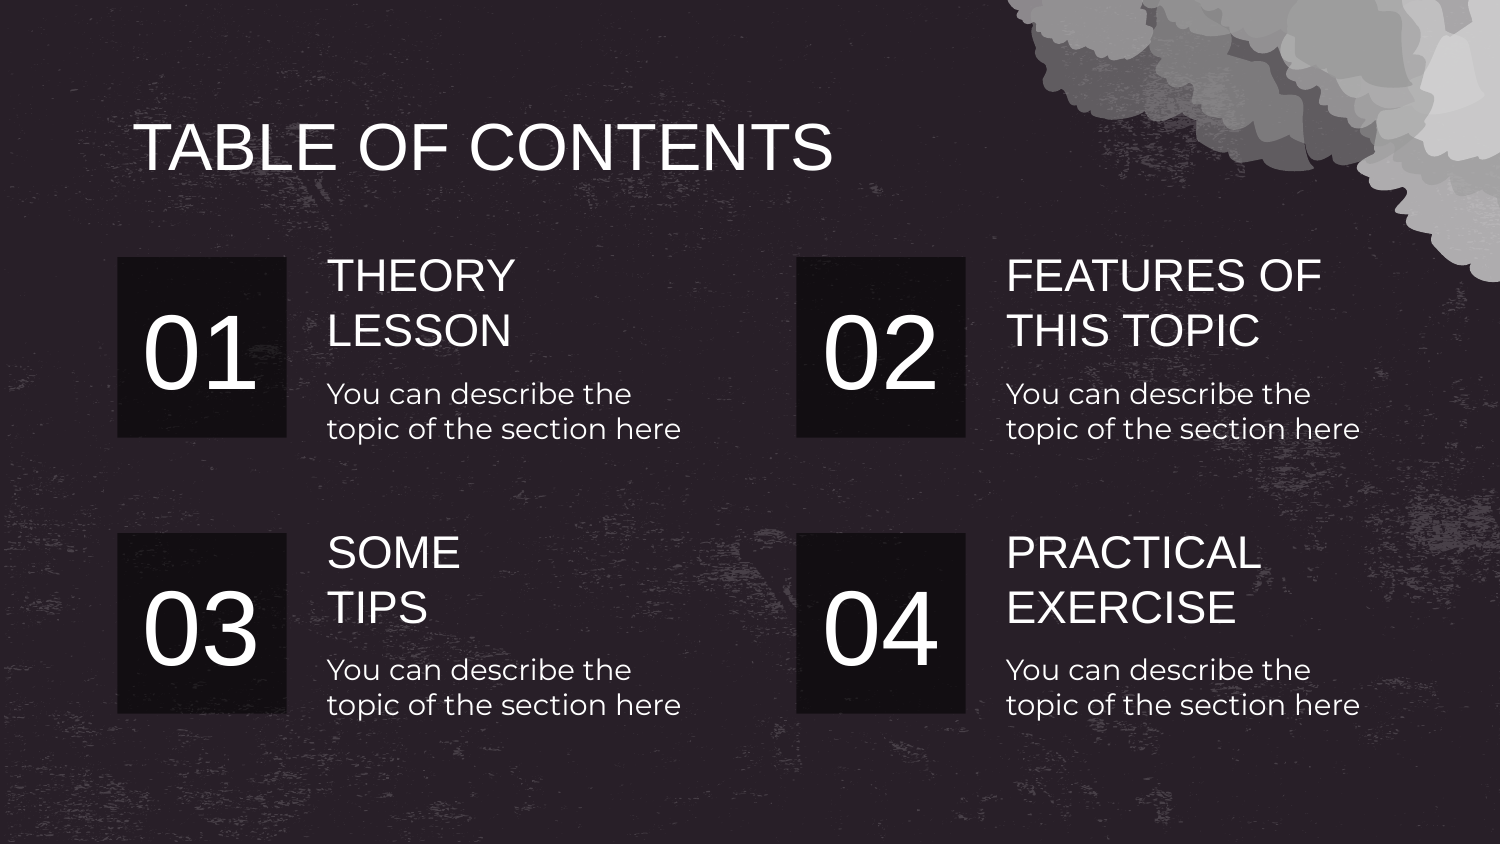

TABLE OF CONTENTS
THEORY LESSON
FEATURES OF THIS TOPIC
02
# 01
You can describe the topic of the section here
You can describe the topic of the section here
SOME TIPS
PRACTICAL EXERCISE
03
04
You can describe the topic of the section here
You can describe the topic of the section here